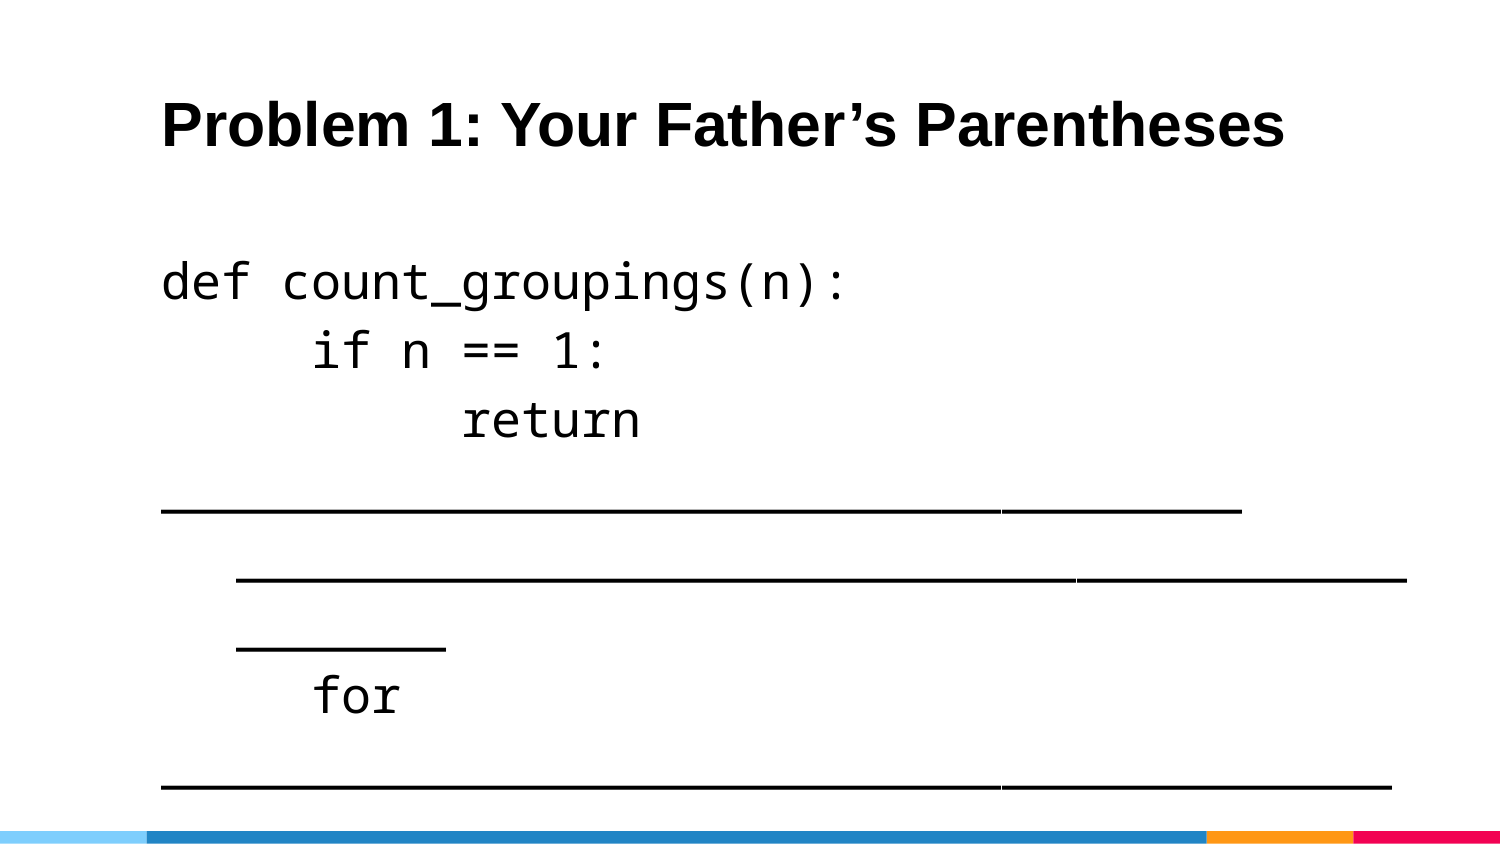

# Problem 1: Your Father’s Parentheses
def count_groupings(n):
	if n == 1:
		return ____________________________________
______________________________________________
	for __________________________________________
		 __________________________________________
	return _______________________________________